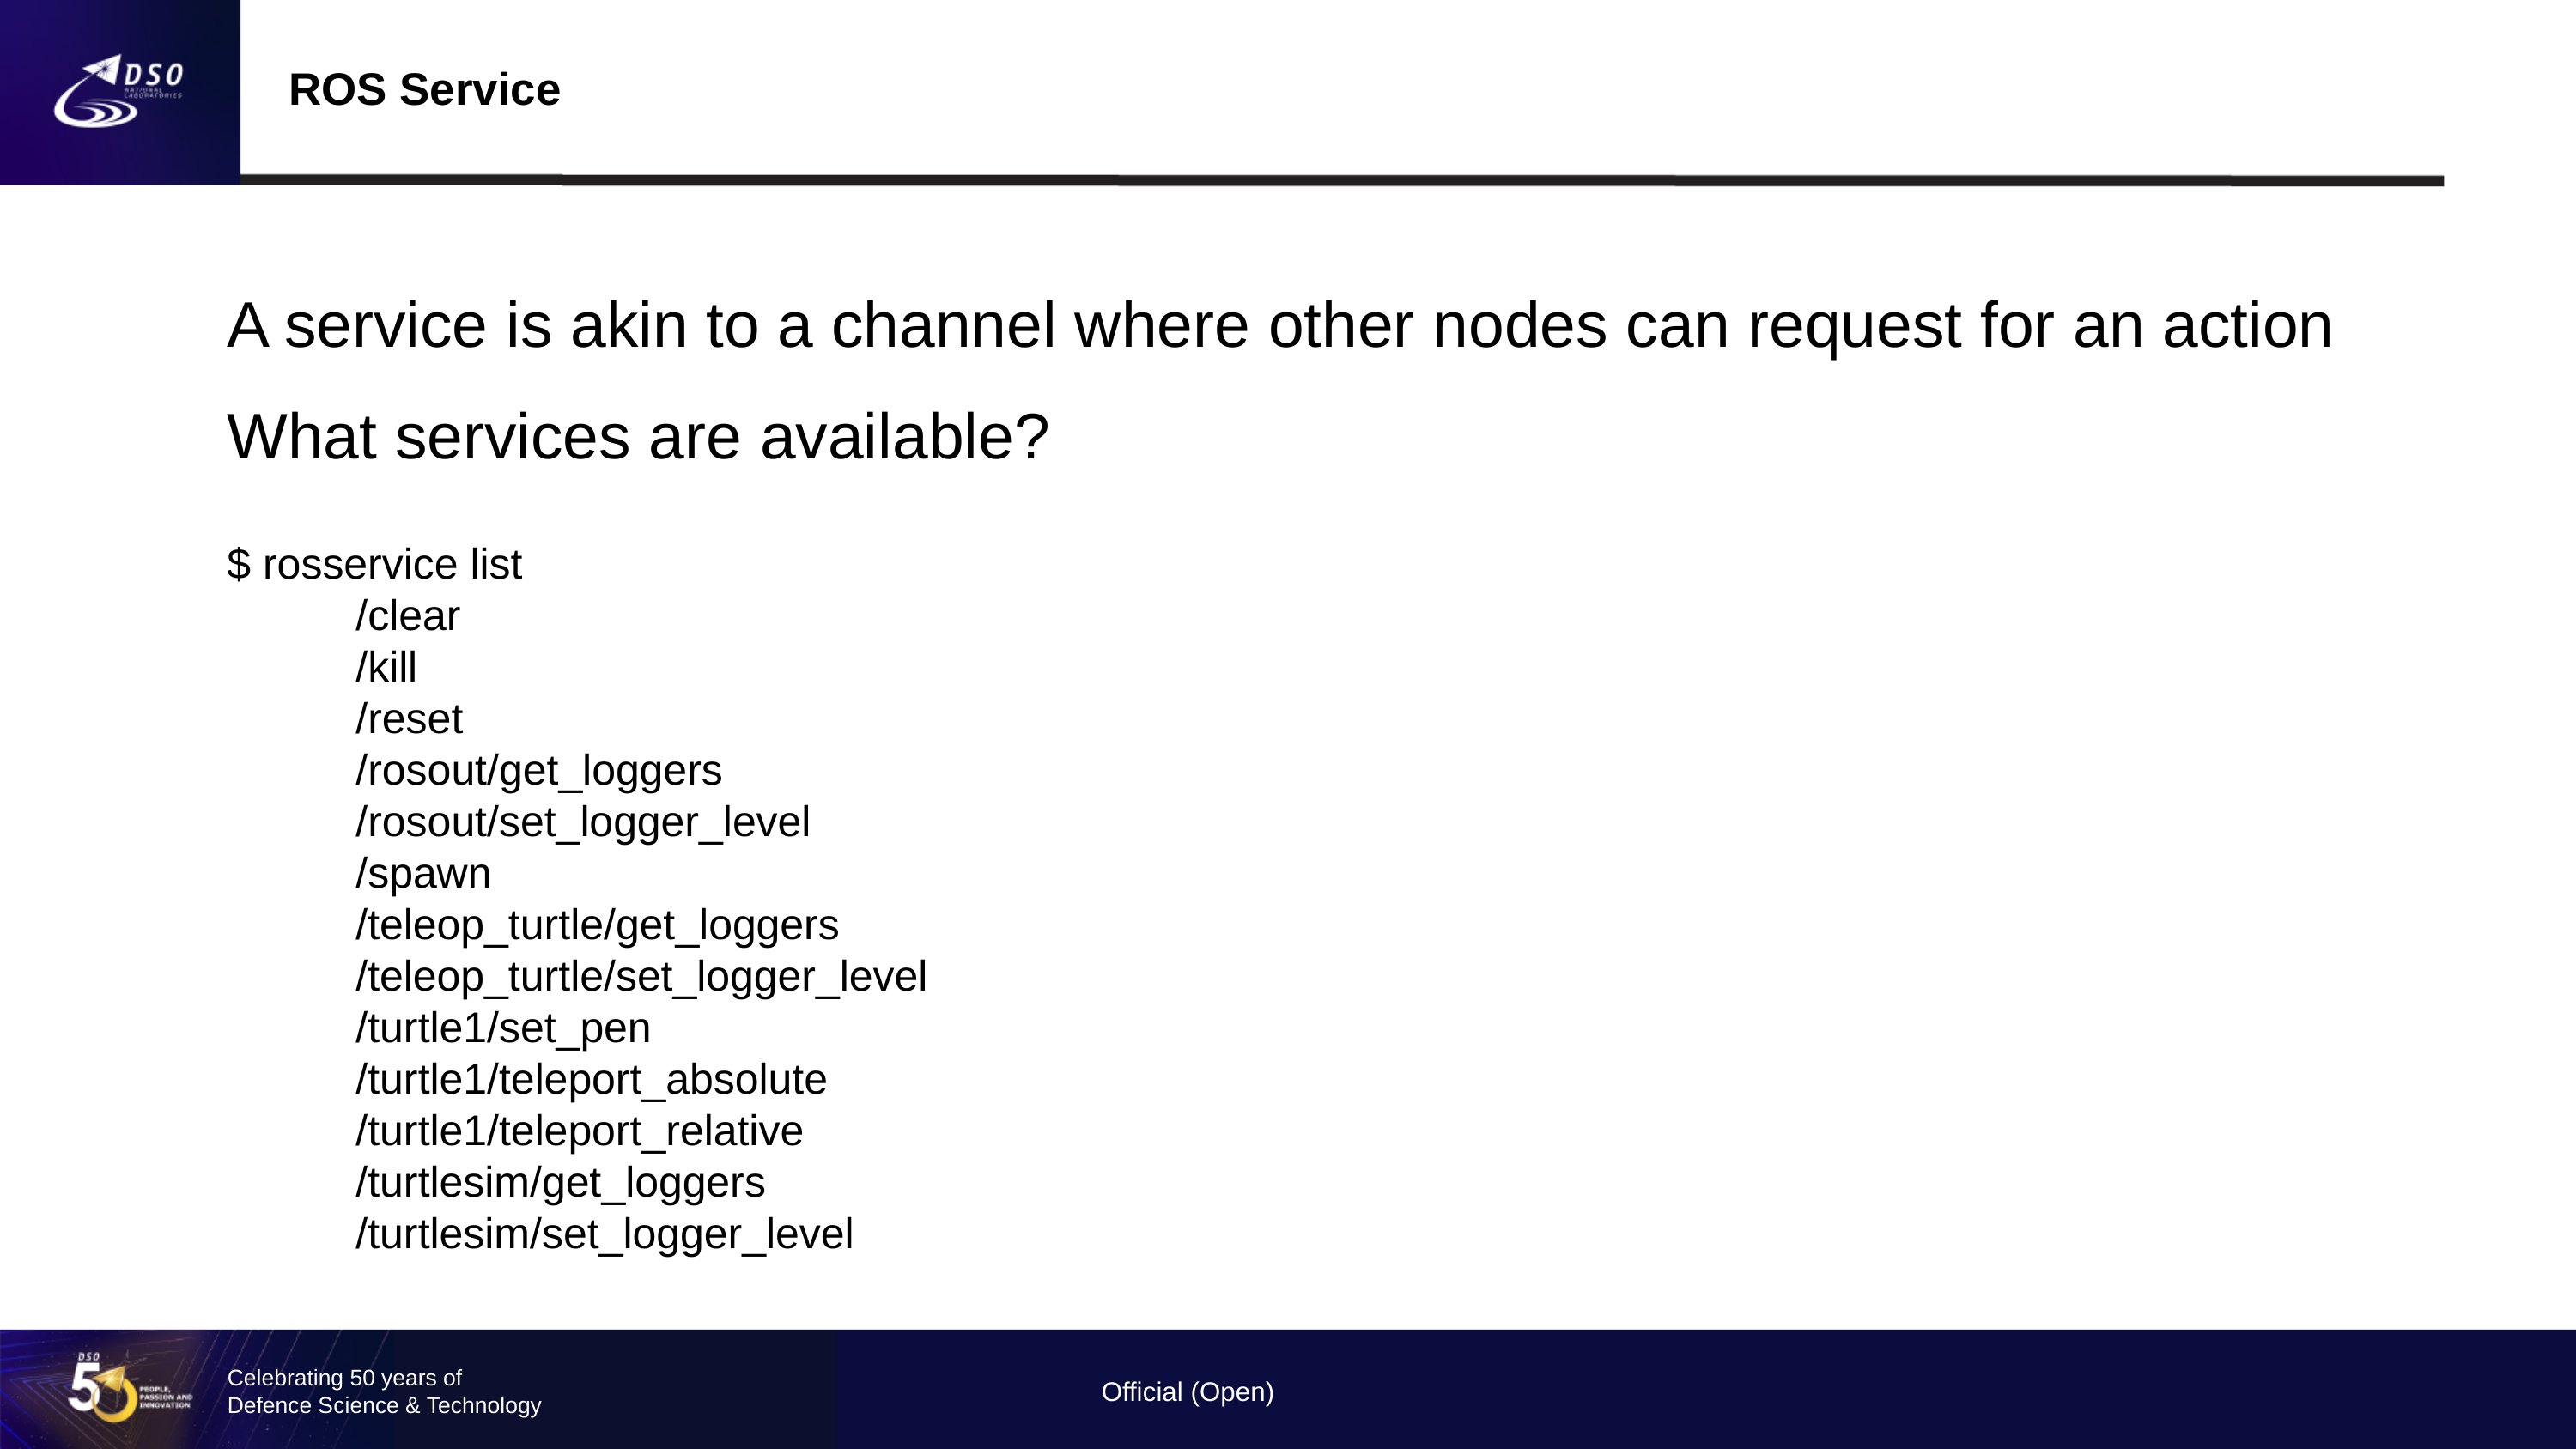

ROS Service
A service is akin to a channel where other nodes can request for an action
What services are available?

$ rosservice list
/clear
/kill
/reset
/rosout/get_loggers
/rosout/set_logger_level
/spawn
/teleop_turtle/get_loggers
/teleop_turtle/set_logger_level
/turtle1/set_pen
/turtle1/teleport_absolute
/turtle1/teleport_relative
/turtlesim/get_loggers
/turtlesim/set_logger_level